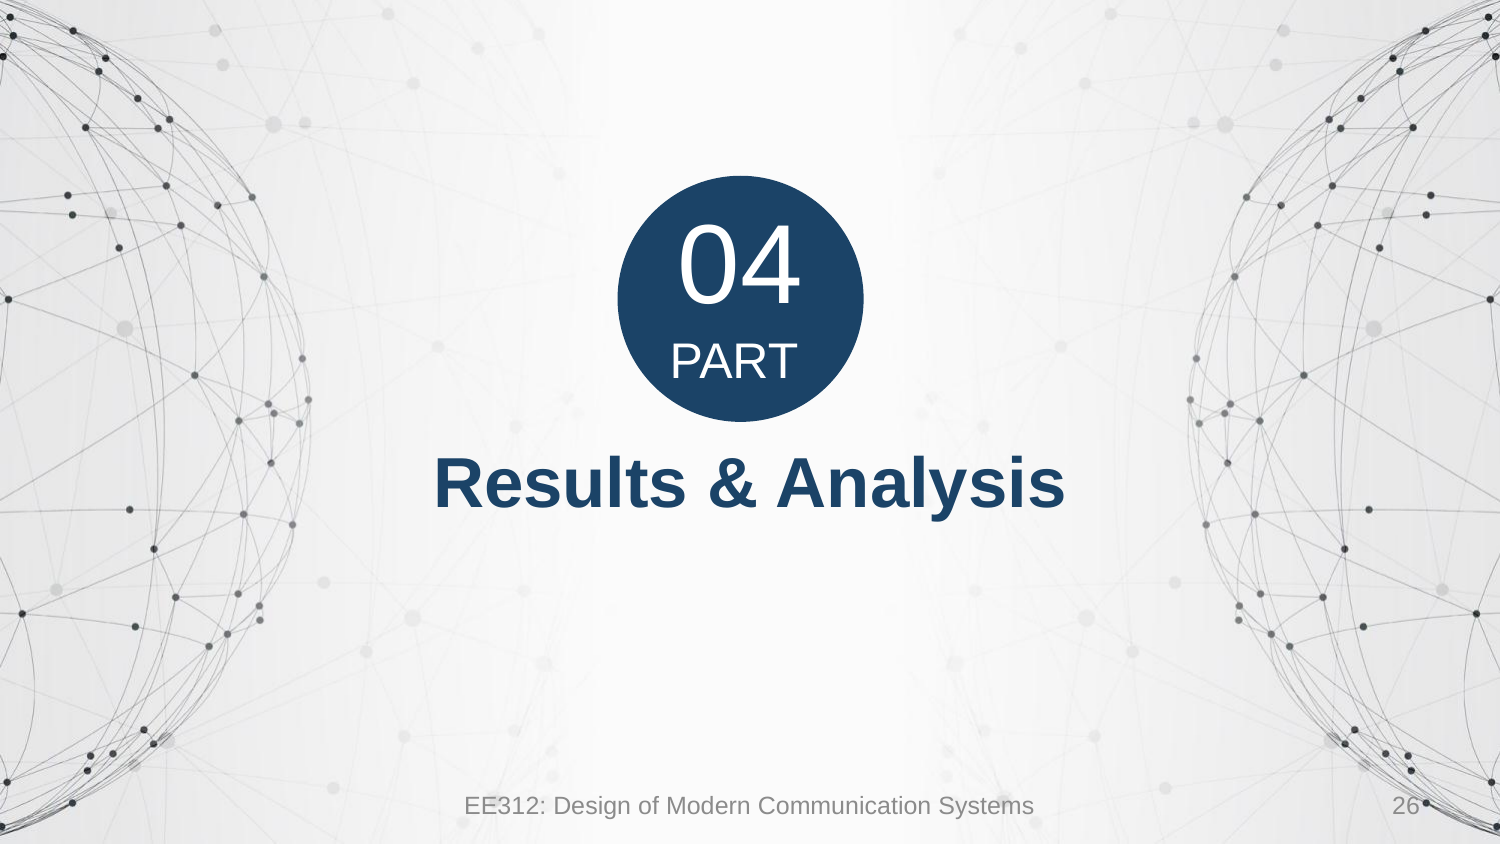

04
PART
Results & Analysis
EE312: Design of Modern Communication Systems
26